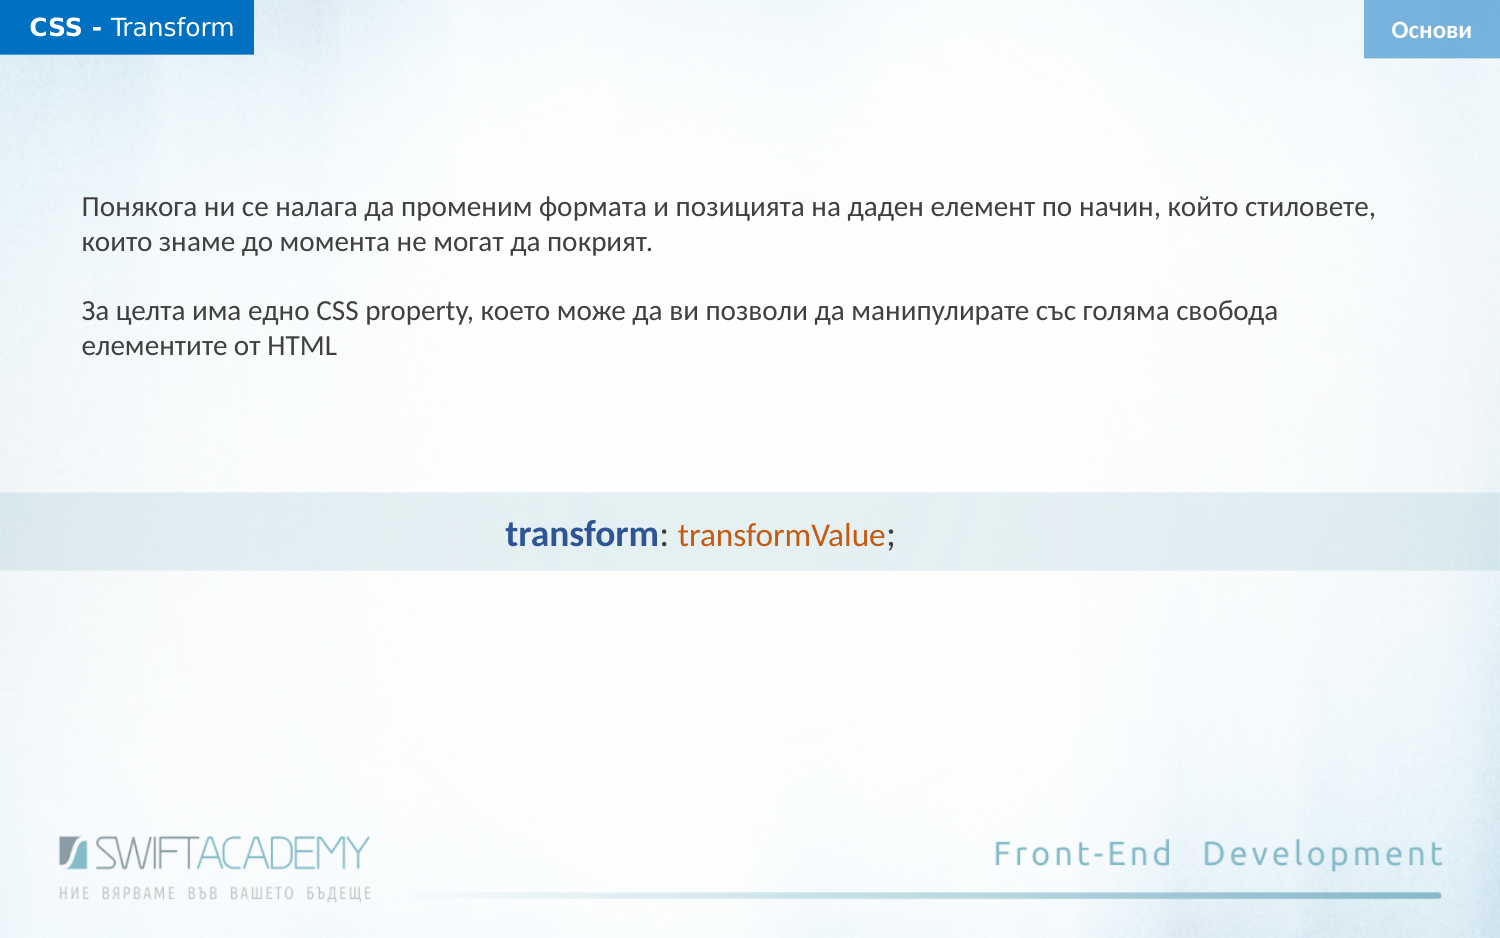

CSS - Transform
Основи
Понякога ни се налага да променим формата и позицията на даден елемент по начин, който стиловете, които знаме до момента не могат да покрият.

За целта има едно CSS property, което може да ви позволи да манипулирате със голяма свобода елементите от HTML

transform: transformValue;